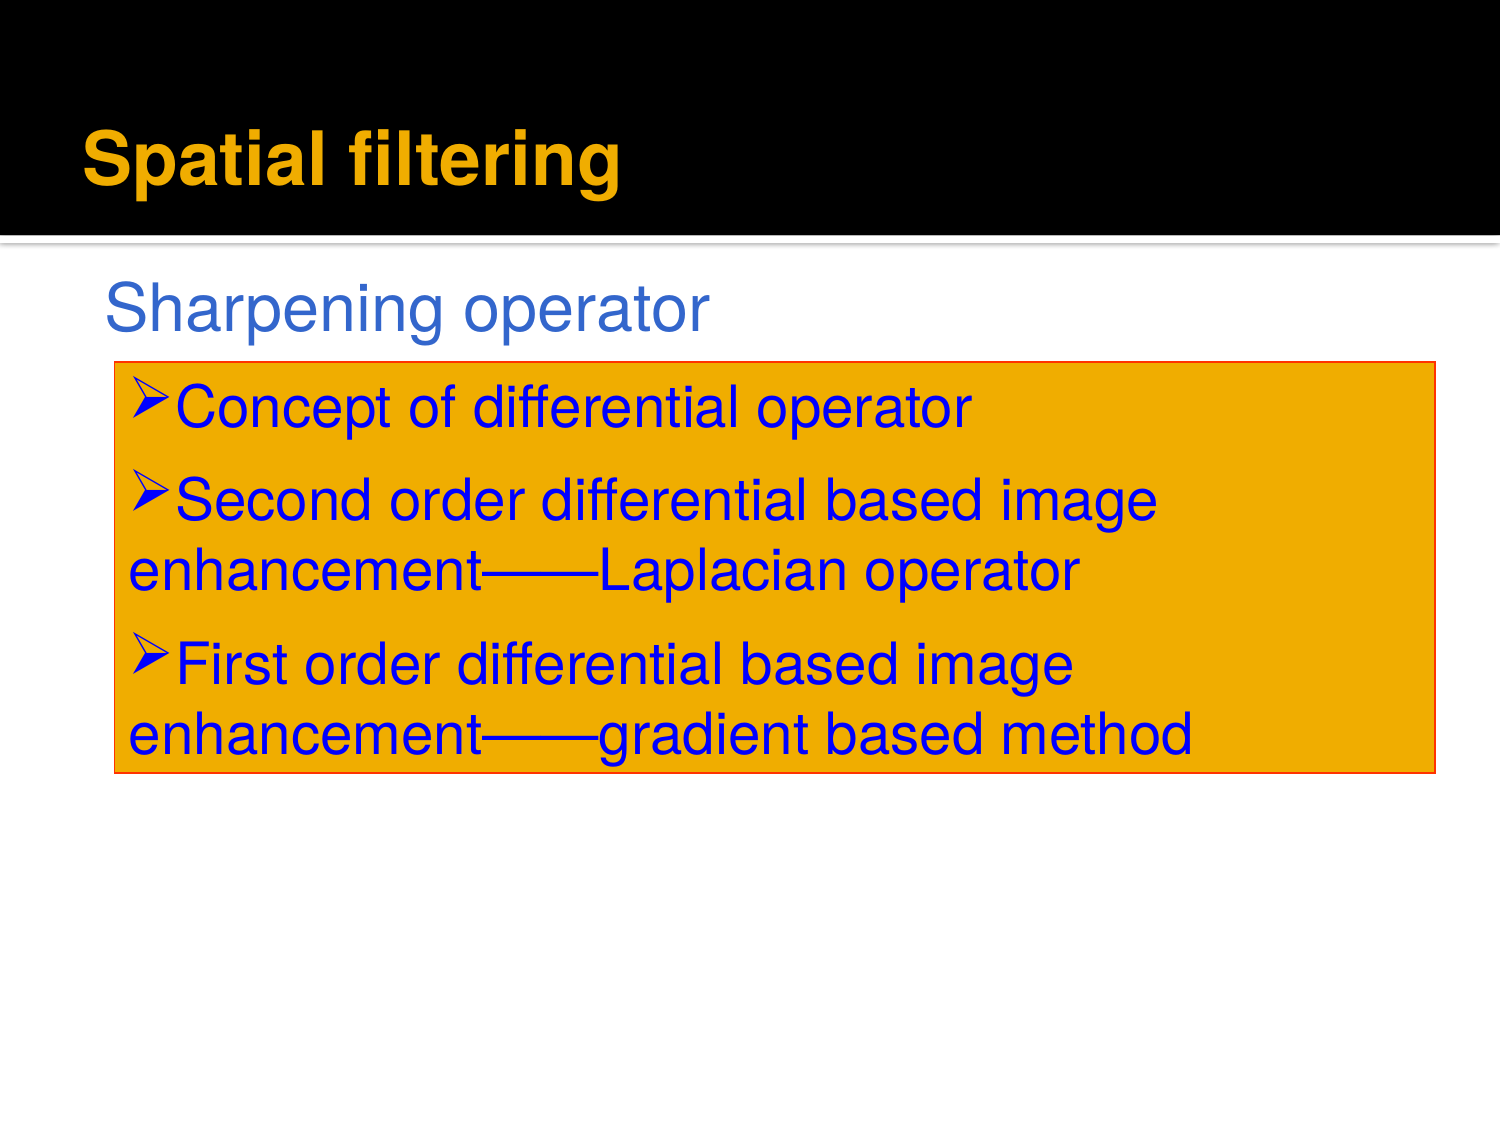

# Spatial filtering
Sharpening operator
Concept of differential operator
Second order differential based image enhancement——Laplacian operator
First order differential based image enhancement——gradient based method